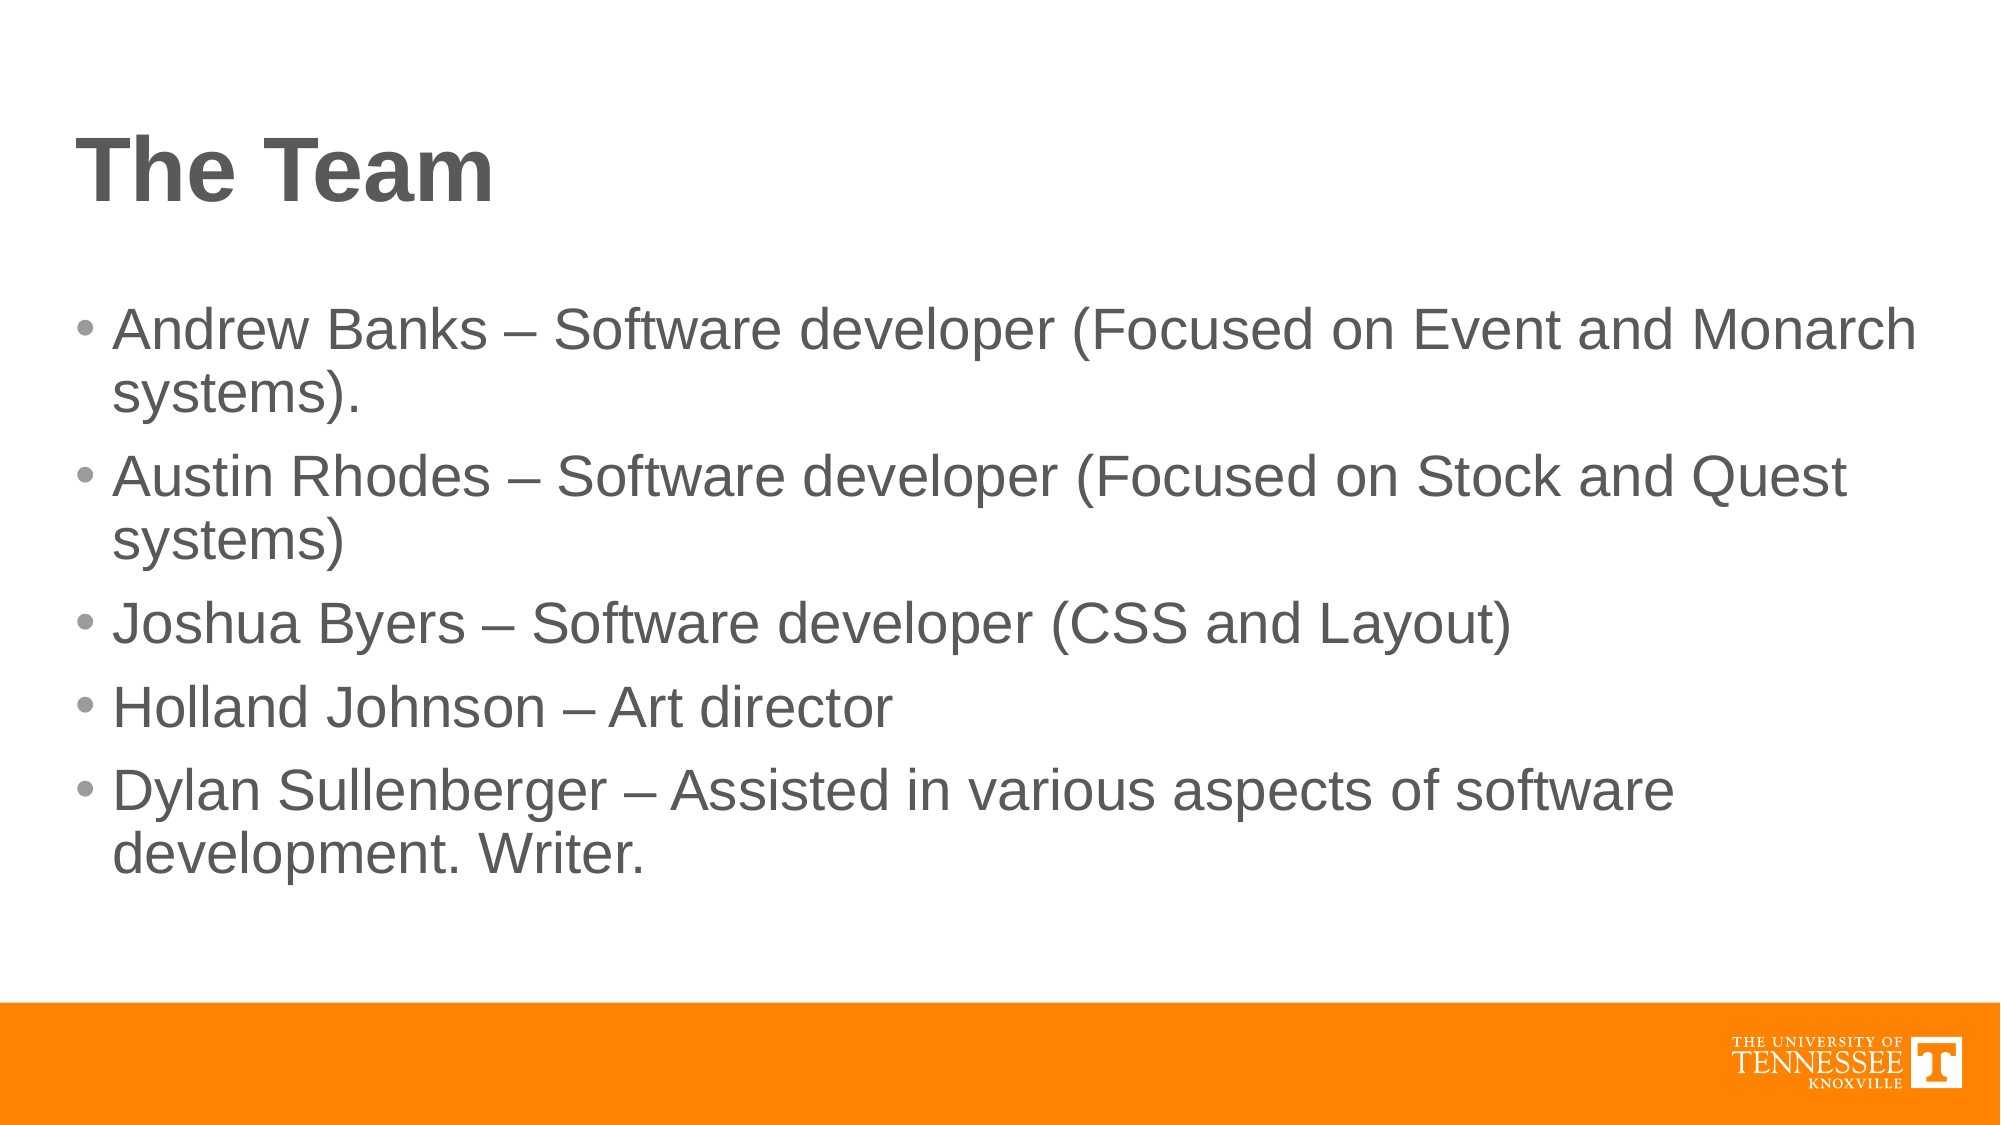

# The Team
Andrew Banks – Software developer (Focused on Event and Monarch systems).
Austin Rhodes – Software developer (Focused on Stock and Quest systems)
Joshua Byers – Software developer (CSS and Layout)
Holland Johnson – Art director
Dylan Sullenberger – Assisted in various aspects of software development. Writer.